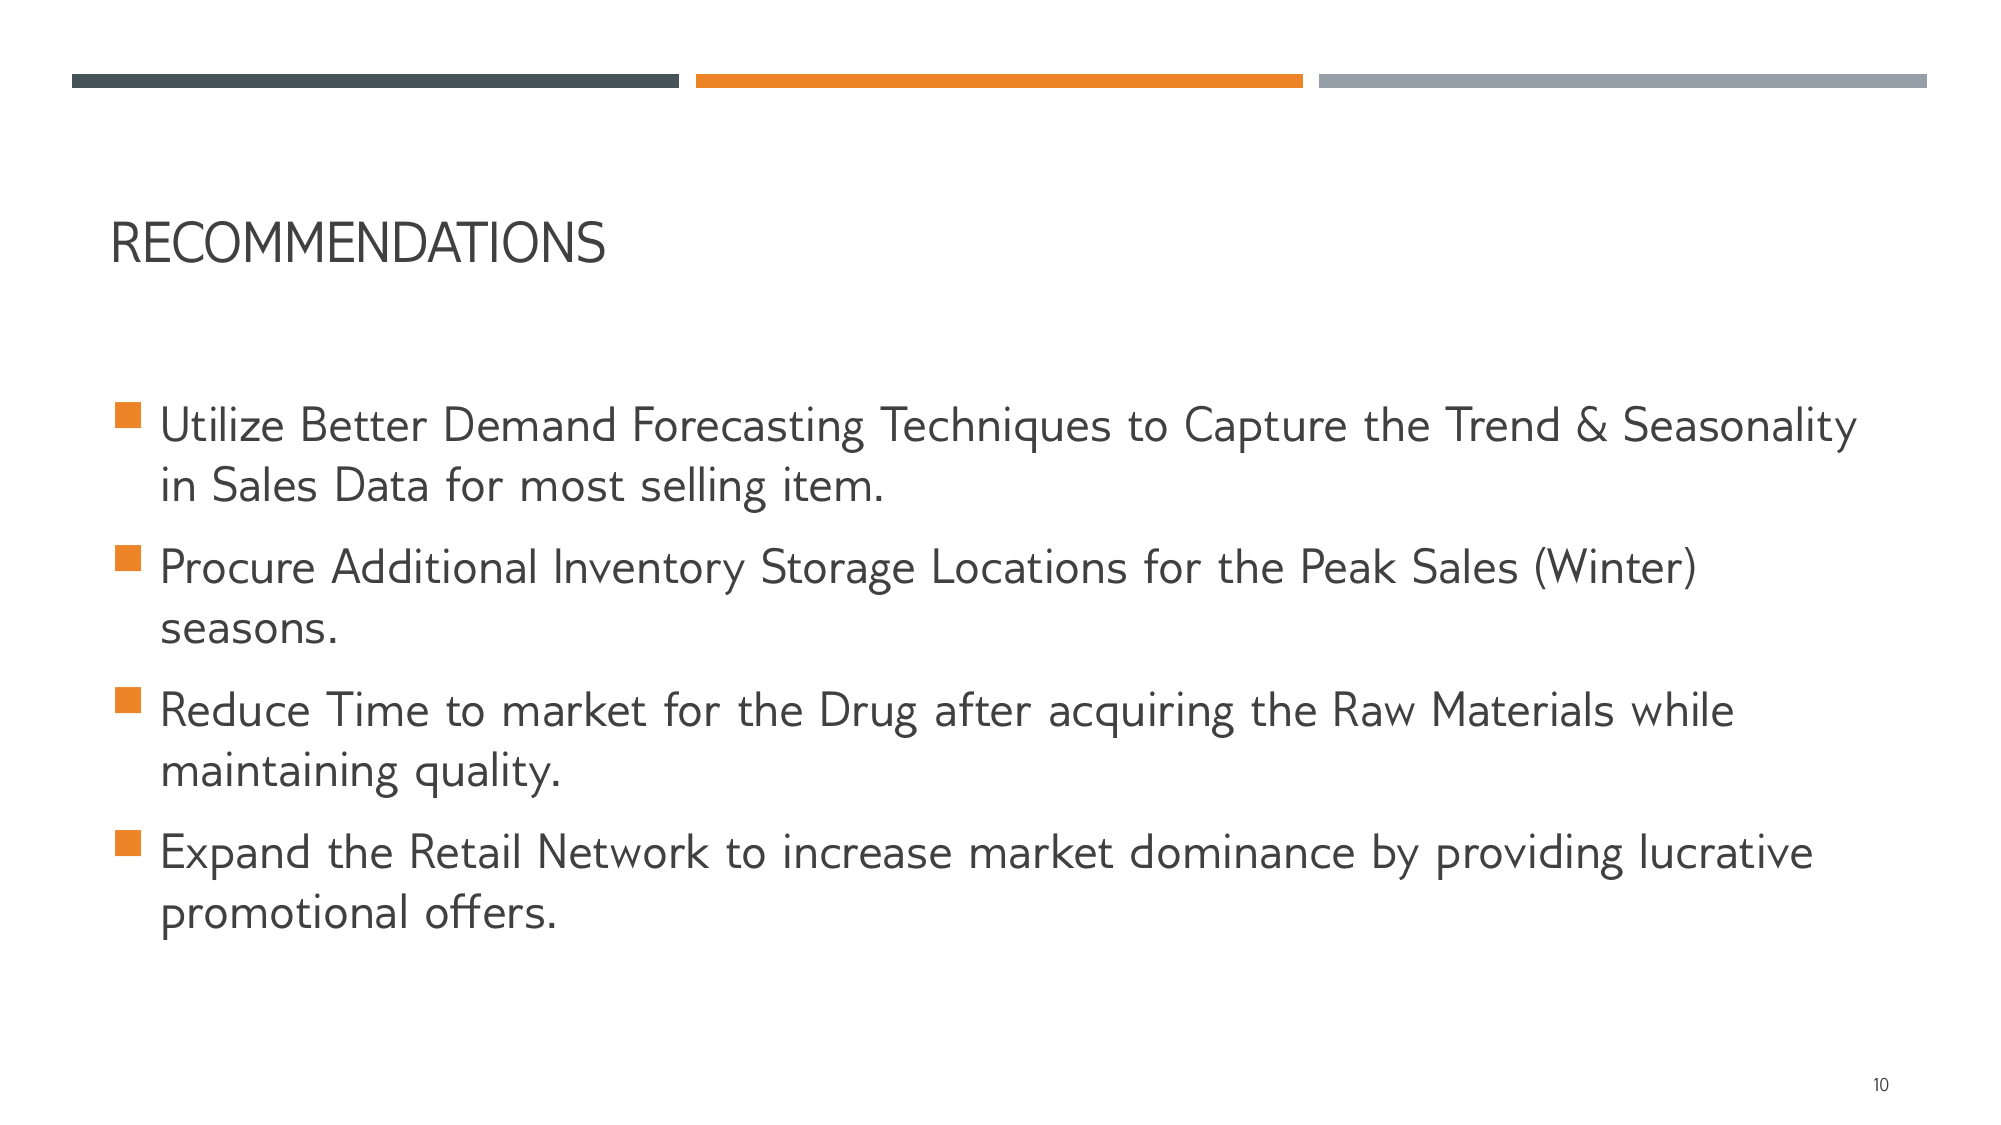

# Recommendations
Utilize Better Demand Forecasting Techniques to Capture the Trend & Seasonality in Sales Data for most selling item.
Procure Additional Inventory Storage Locations for the Peak Sales (Winter) seasons.
Reduce Time to market for the Drug after acquiring the Raw Materials while maintaining quality.
Expand the Retail Network to increase market dominance by providing lucrative promotional offers.

10